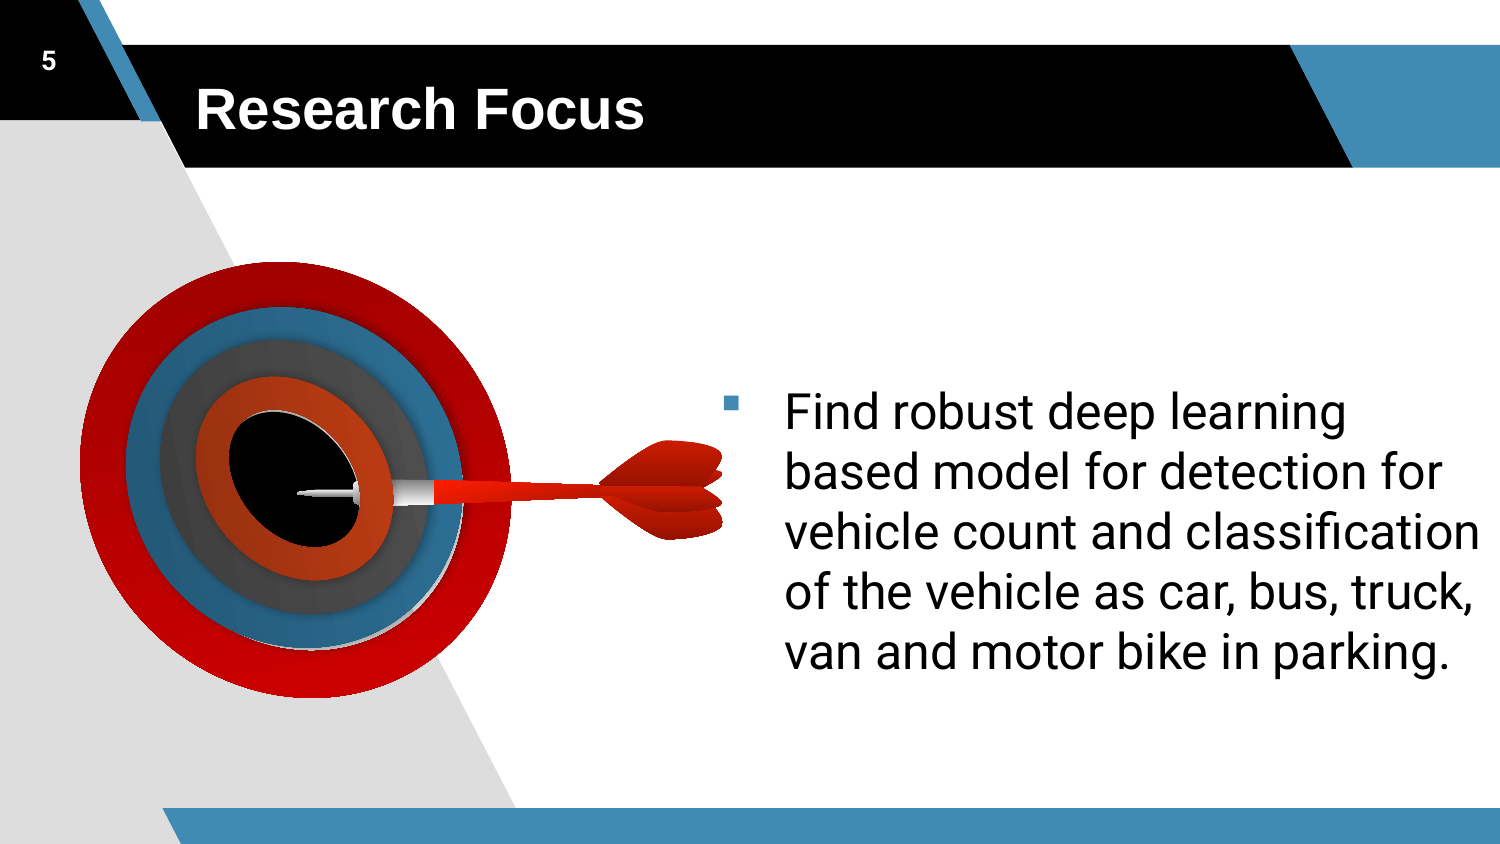

5
# Research Focus

Find robust deep learning based model for detection for vehicle count and classification of the vehicle as car, bus, truck, van and motor bike in parking.